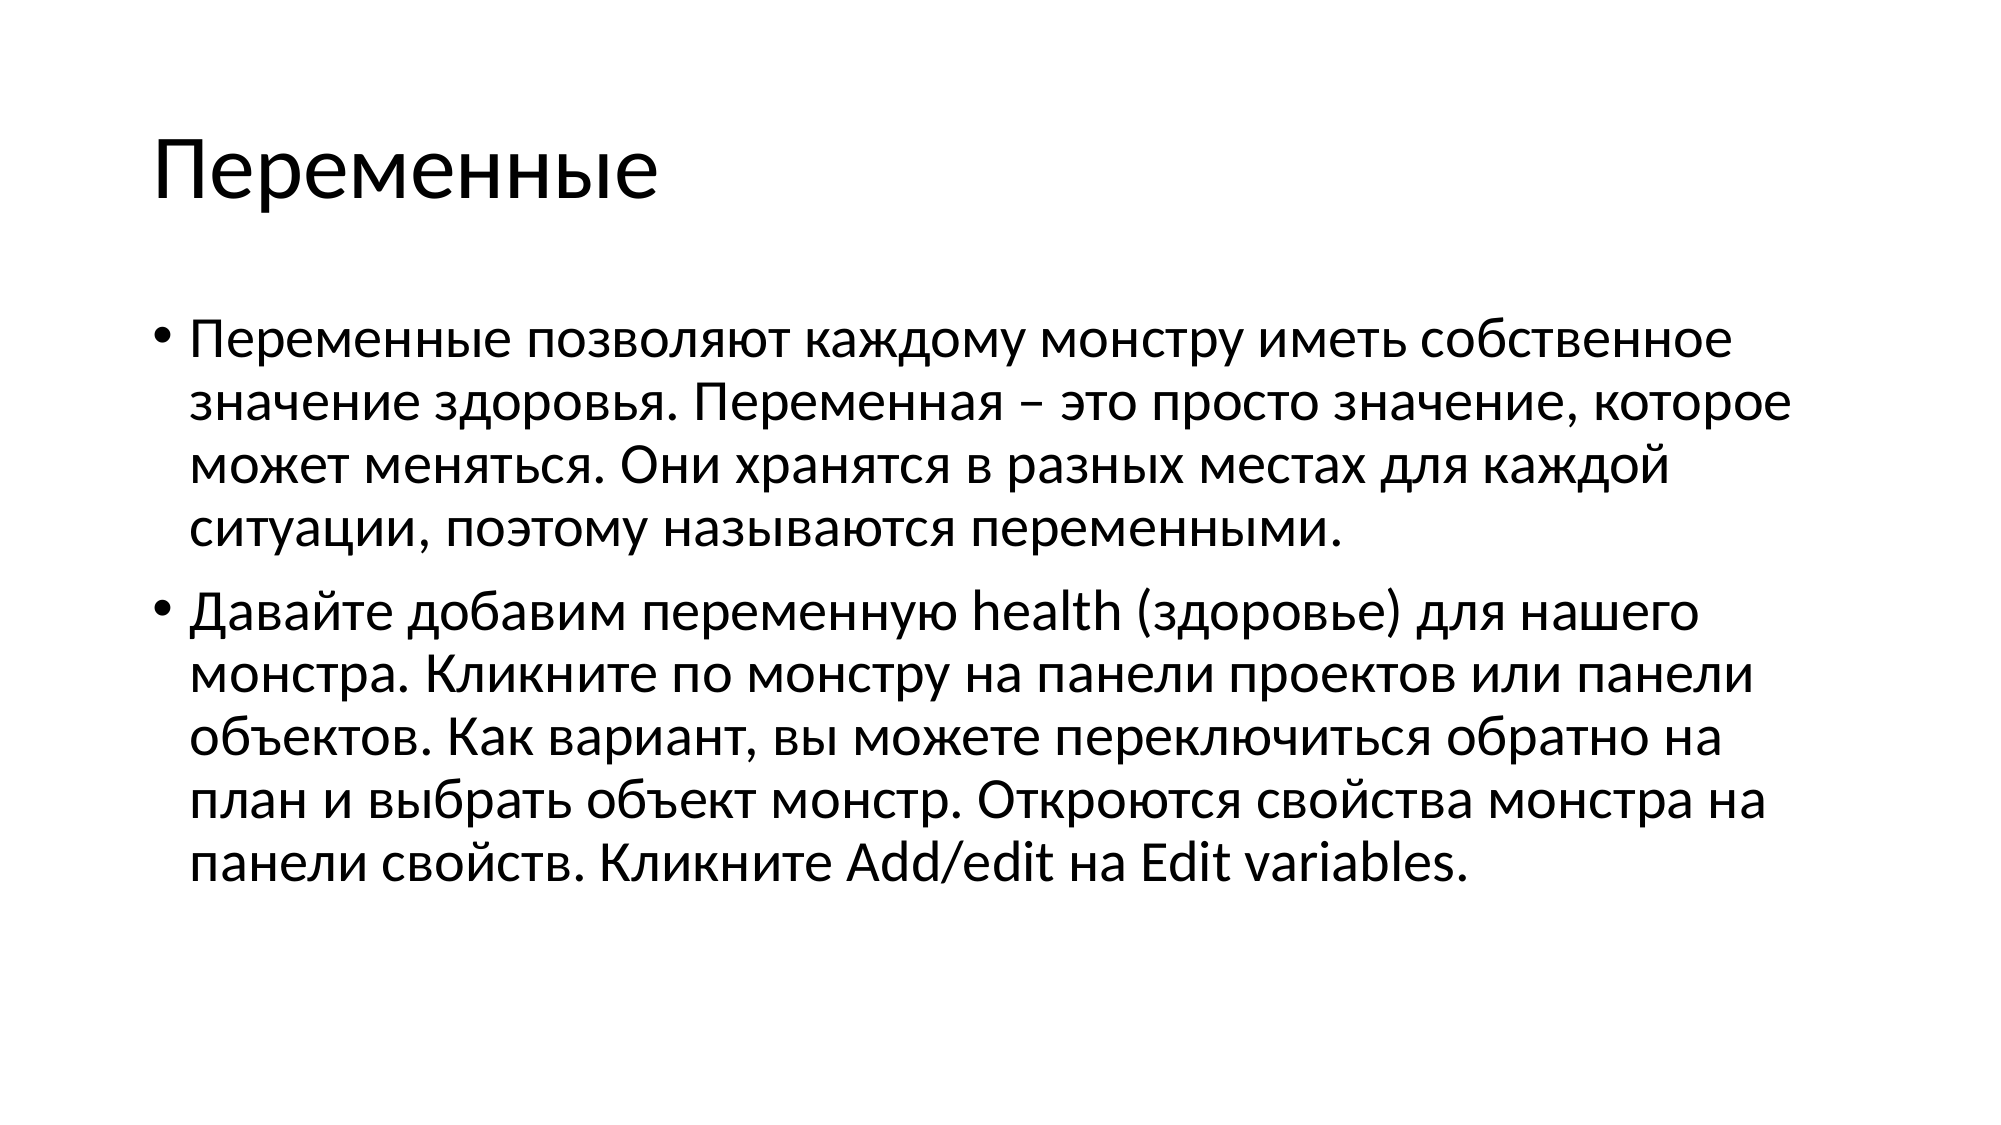

# Переменные
Переменные позволяют каждому монстру иметь собственное значение здоровья. Переменная – это просто значение, которое может меняться. Они хранятся в разных местах для каждой ситуации, поэтому называются переменными.
Давайте добавим переменную health (здоровье) для нашего монстра. Кликните по монстру на панели проектов или панели объектов. Как вариант, вы можете переключиться обратно на план и выбрать объект монстр. Откроются свойства монстра на панели свойств. Кликните Add/edit на Edit variables.